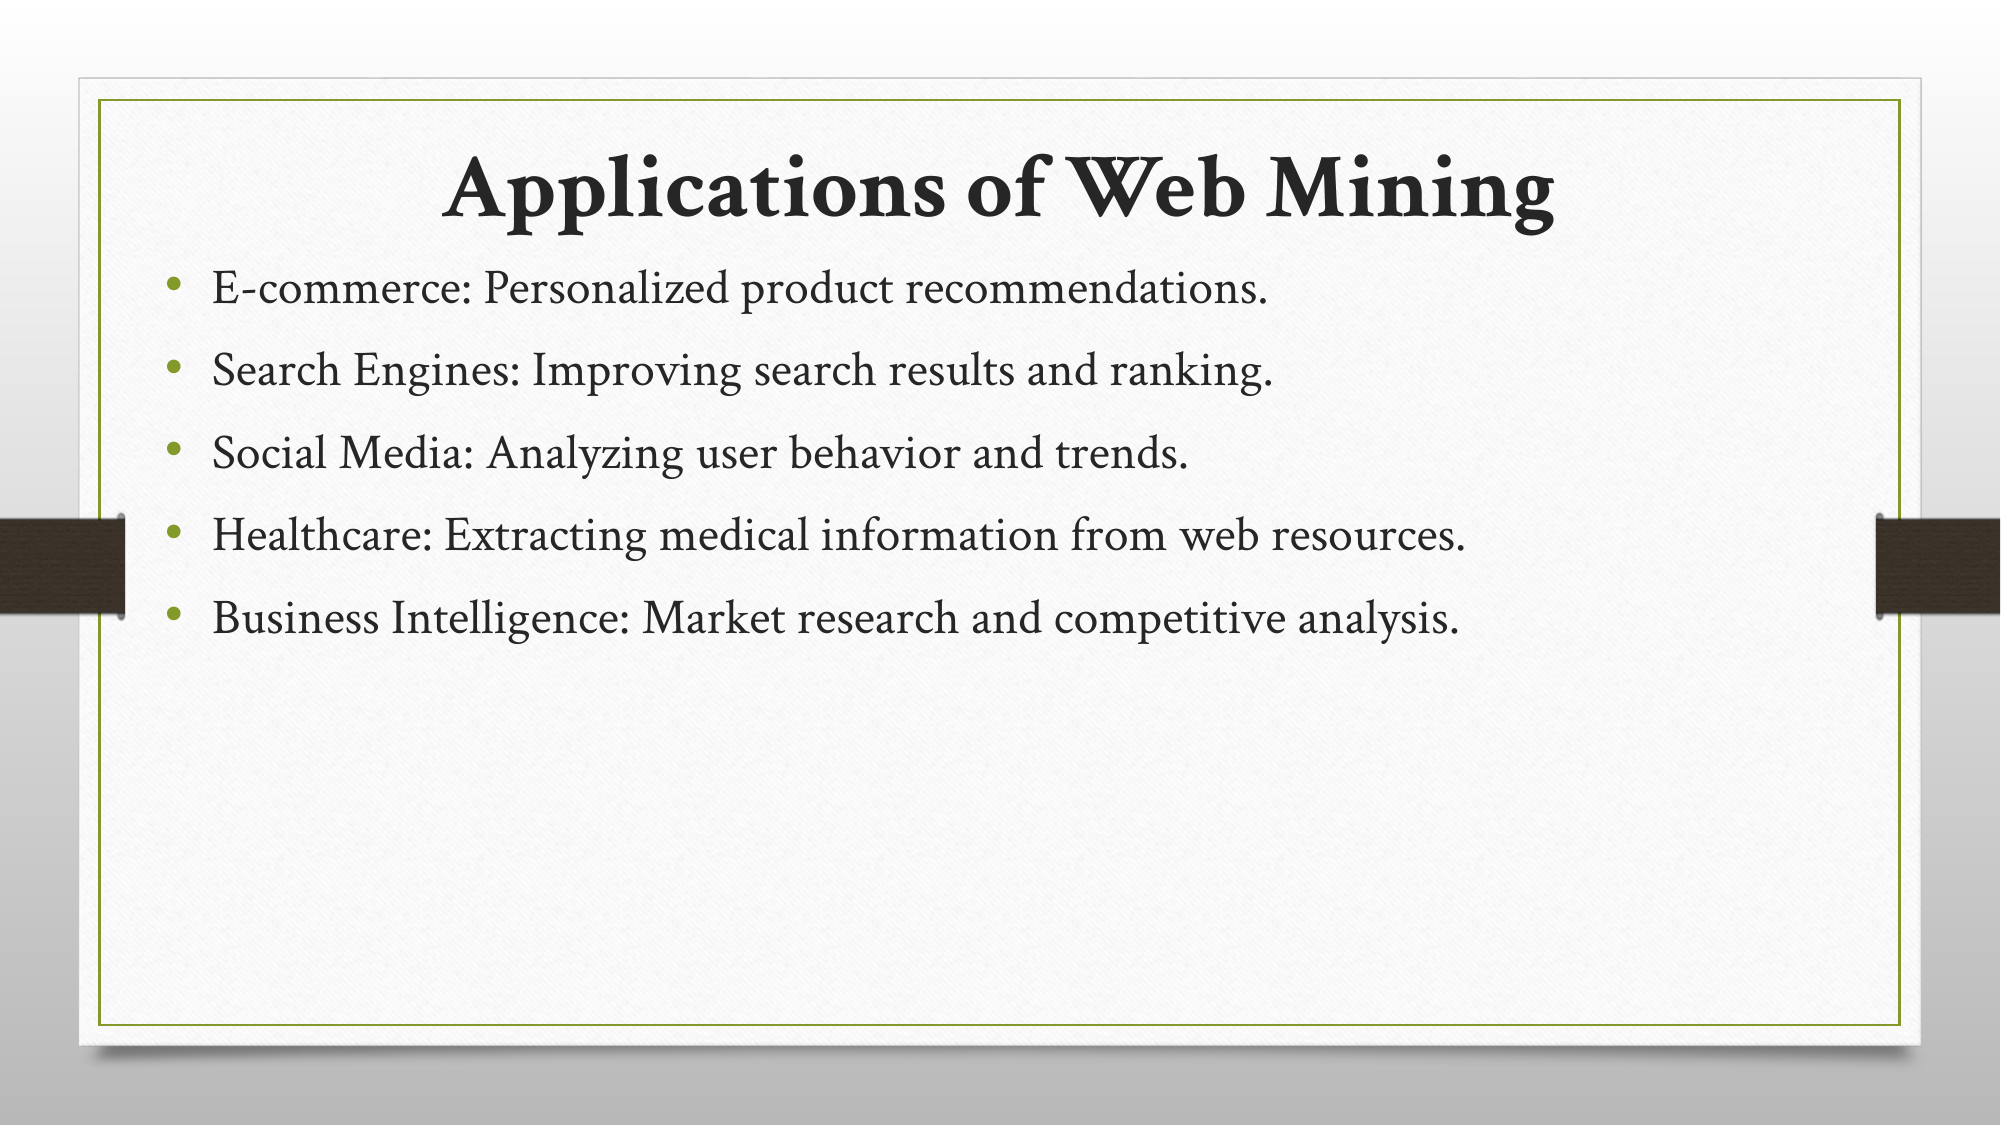

# Applications of Web Mining
E-commerce: Personalized product recommendations.
Search Engines: Improving search results and ranking.
Social Media: Analyzing user behavior and trends.
Healthcare: Extracting medical information from web resources.
Business Intelligence: Market research and competitive analysis.